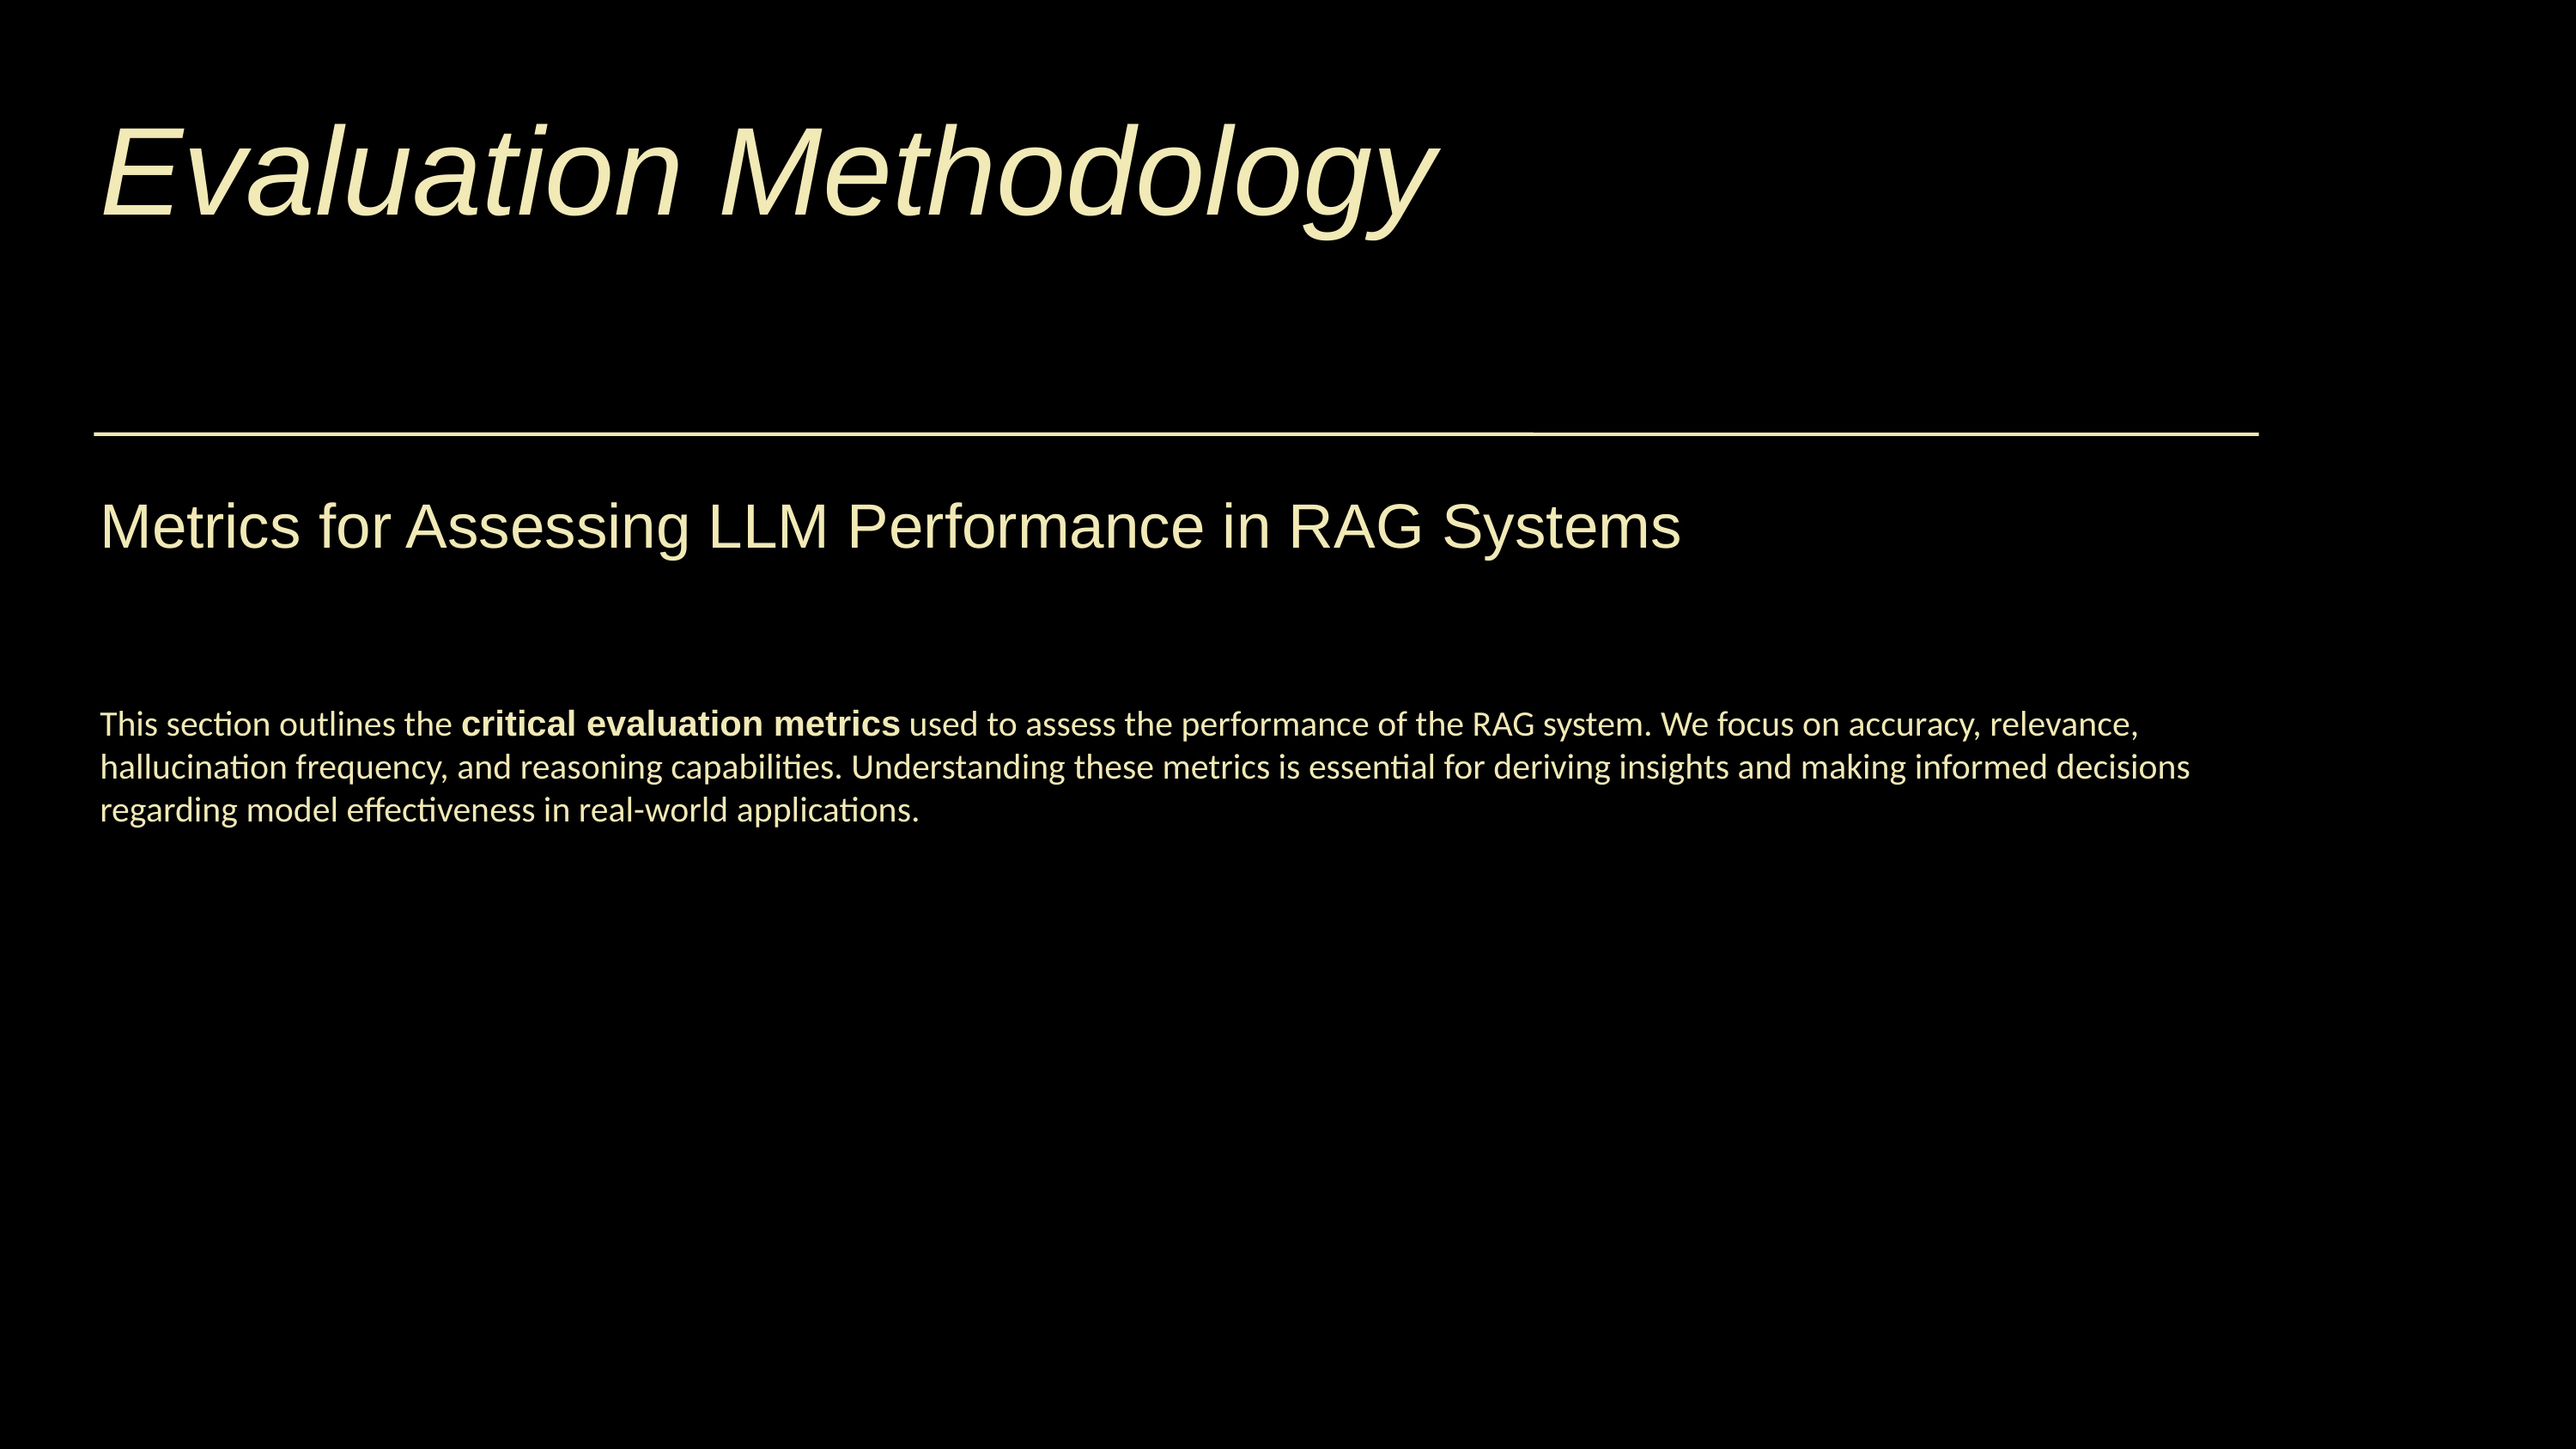

Evaluation Methodology

Metrics for Assessing LLM Performance in RAG Systems
This section outlines the critical evaluation metrics used to assess the performance of the RAG system. We focus on accuracy, relevance, hallucination frequency, and reasoning capabilities. Understanding these metrics is essential for deriving insights and making informed decisions regarding model effectiveness in real-world applications.